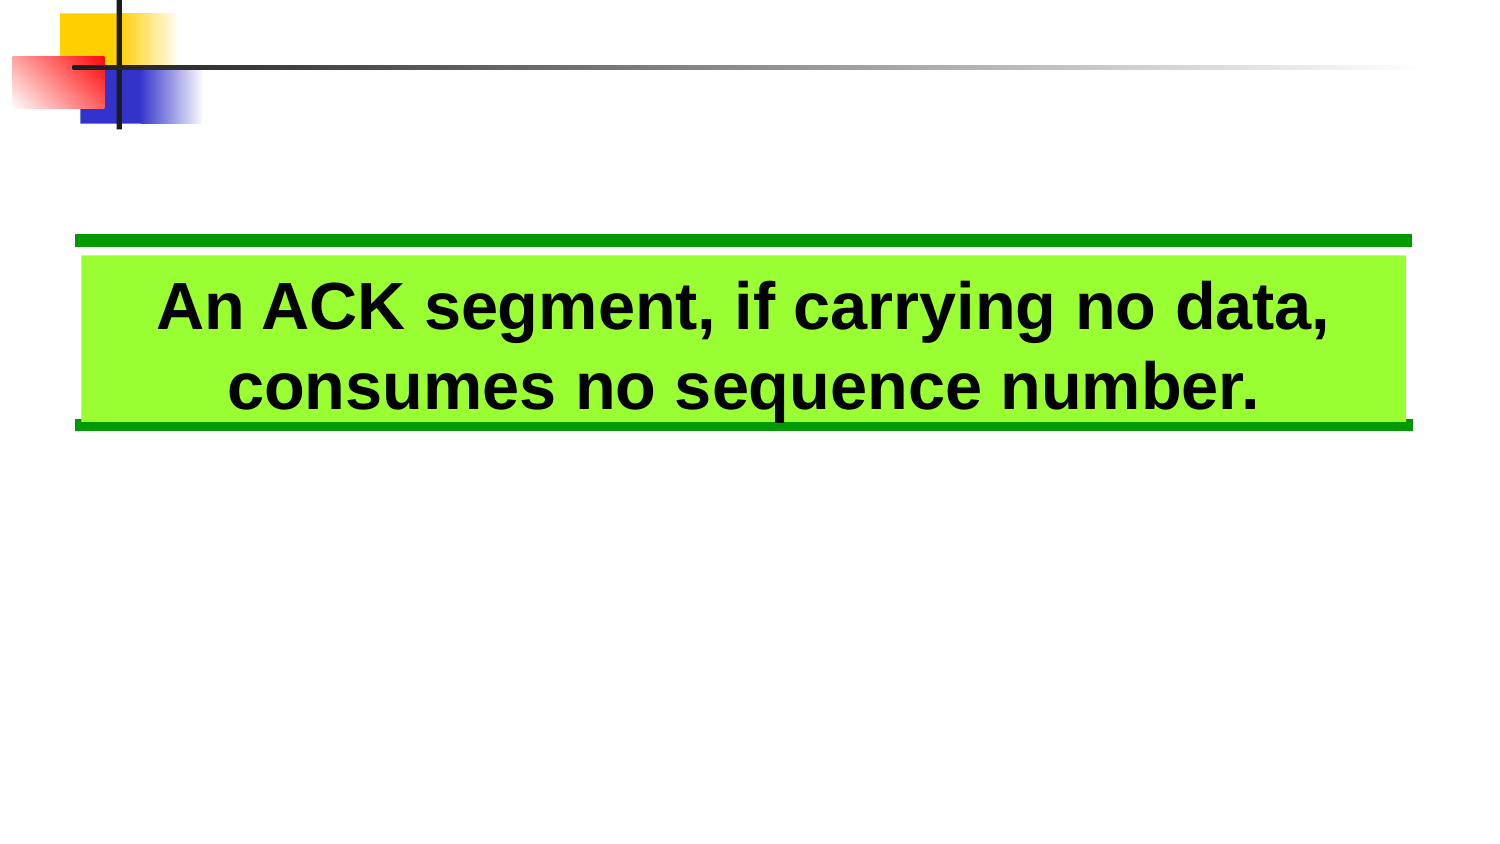

An ACK segment, if carrying no data, consumes no sequence number.